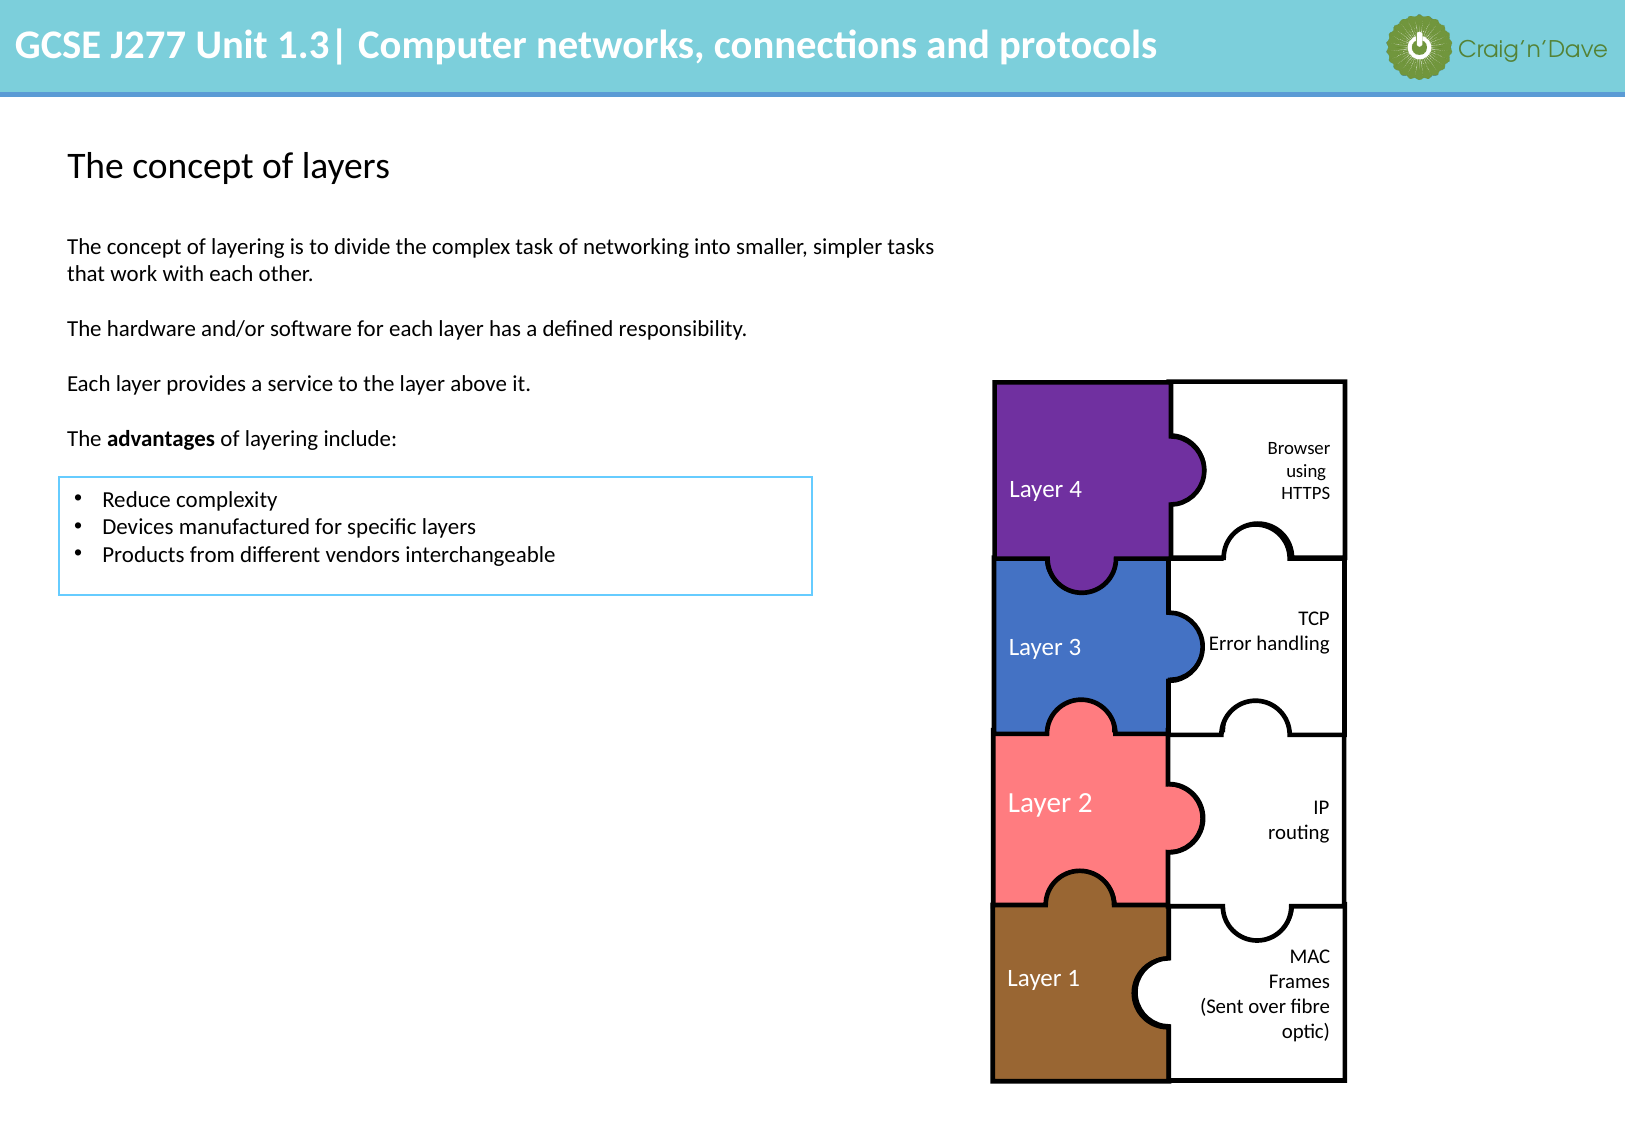

# The concept of layers
The concept of layering is to divide the complex task of networking into smaller, simpler tasks that work with each other.

The hardware and/or software for each layer has a defined responsibility.

Each layer provides a service to the layer above it.

The advantages of layering include:
Browser
using
HTTPS
Layer 4
Reduce complexity
Devices manufactured for specific layers
Products from different vendors interchangeable
TCP
Error handling
Layer 3
IP
routing
Layer 2
Layer 1
MAC
Frames
(Sent over fibre optic)